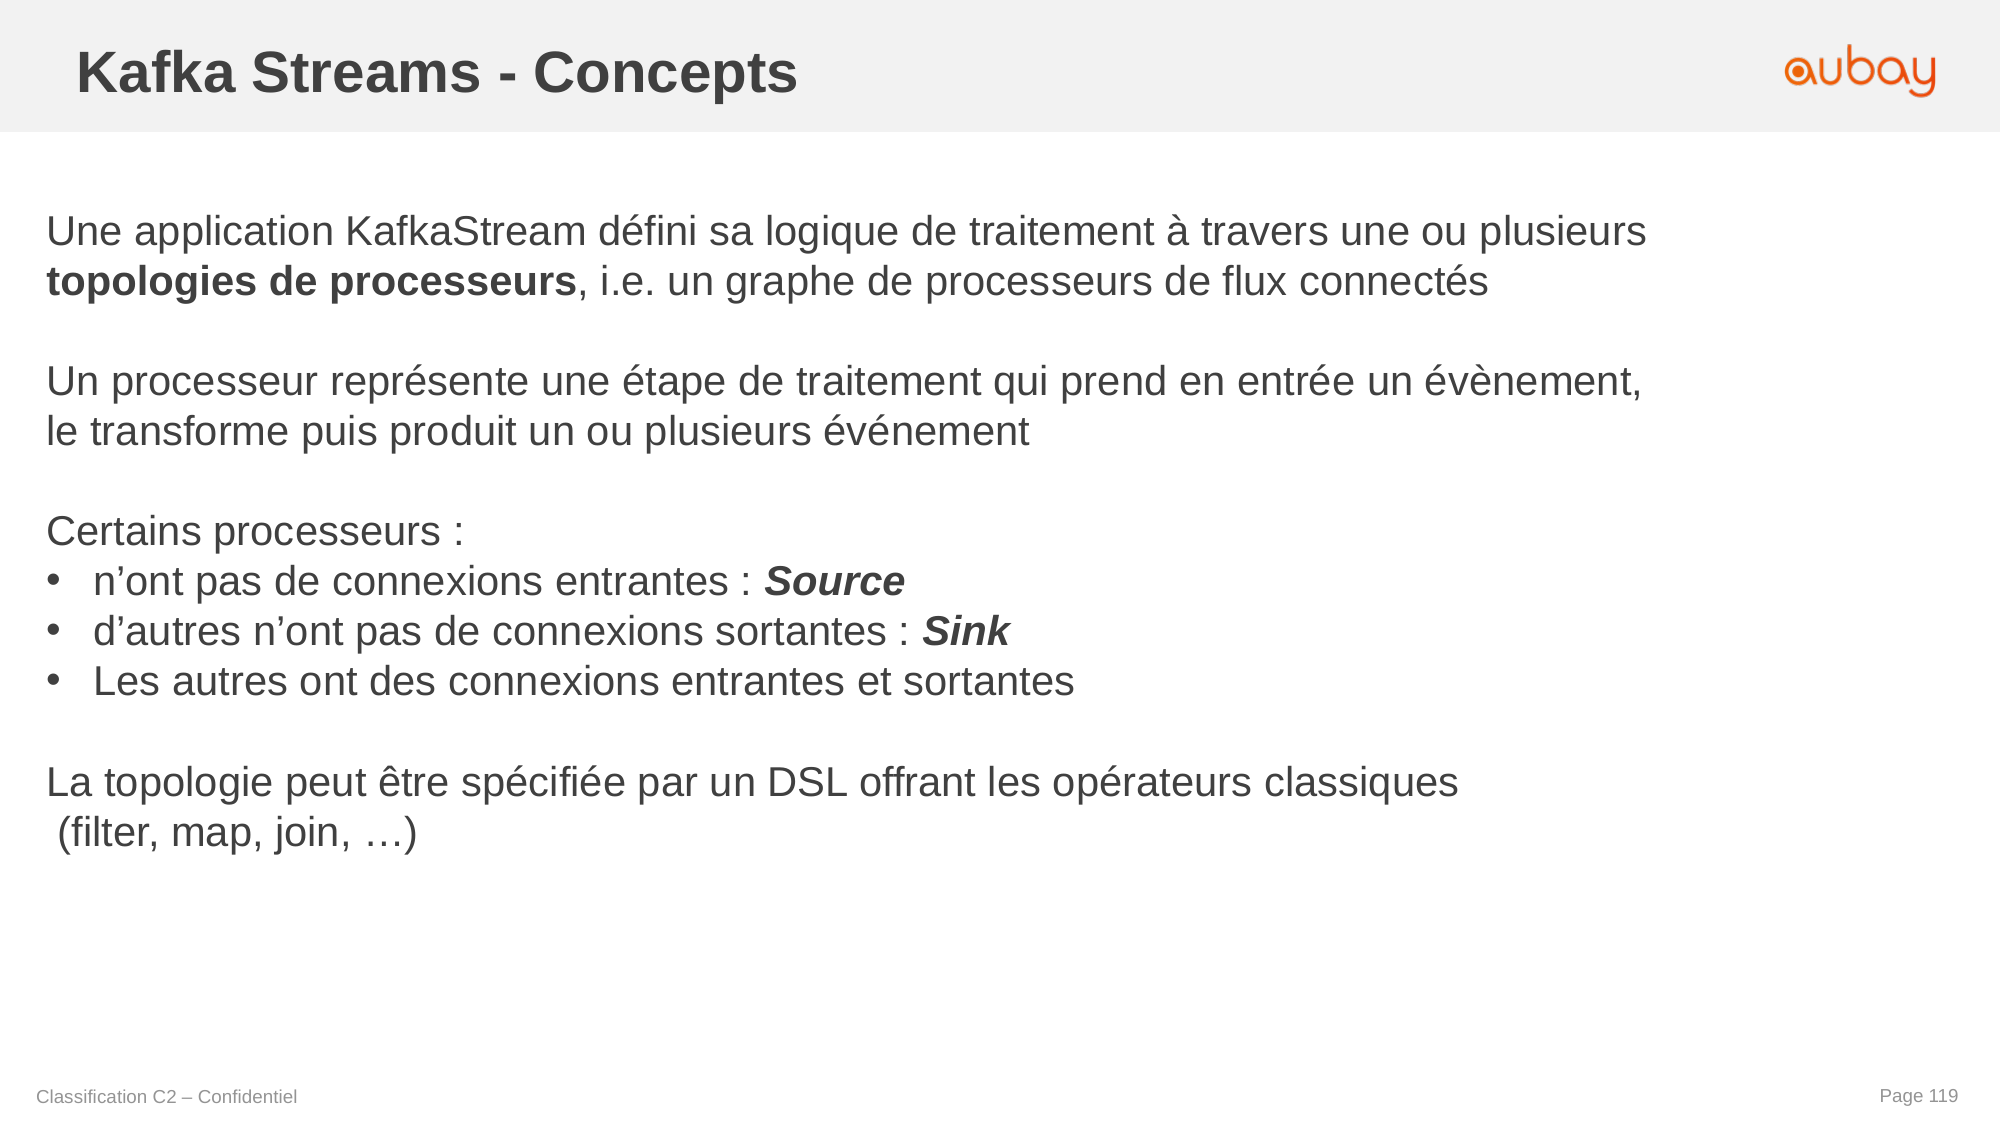

Kafka Streams - Concepts

Une application KafkaStream défini sa logique de traitement à travers une ou plusieurs topologies de processeurs, i.e. un graphe de processeurs de flux connectés

Un processeur représente une étape de traitement qui prend en entrée un évènement, le transforme puis produit un ou plusieurs événement

Certains processeurs :
n’ont pas de connexions entrantes : Source
d’autres n’ont pas de connexions sortantes : Sink
Les autres ont des connexions entrantes et sortantes

La topologie peut être spécifiée par un DSL offrant les opérateurs classiques
 (filter, map, join, …)